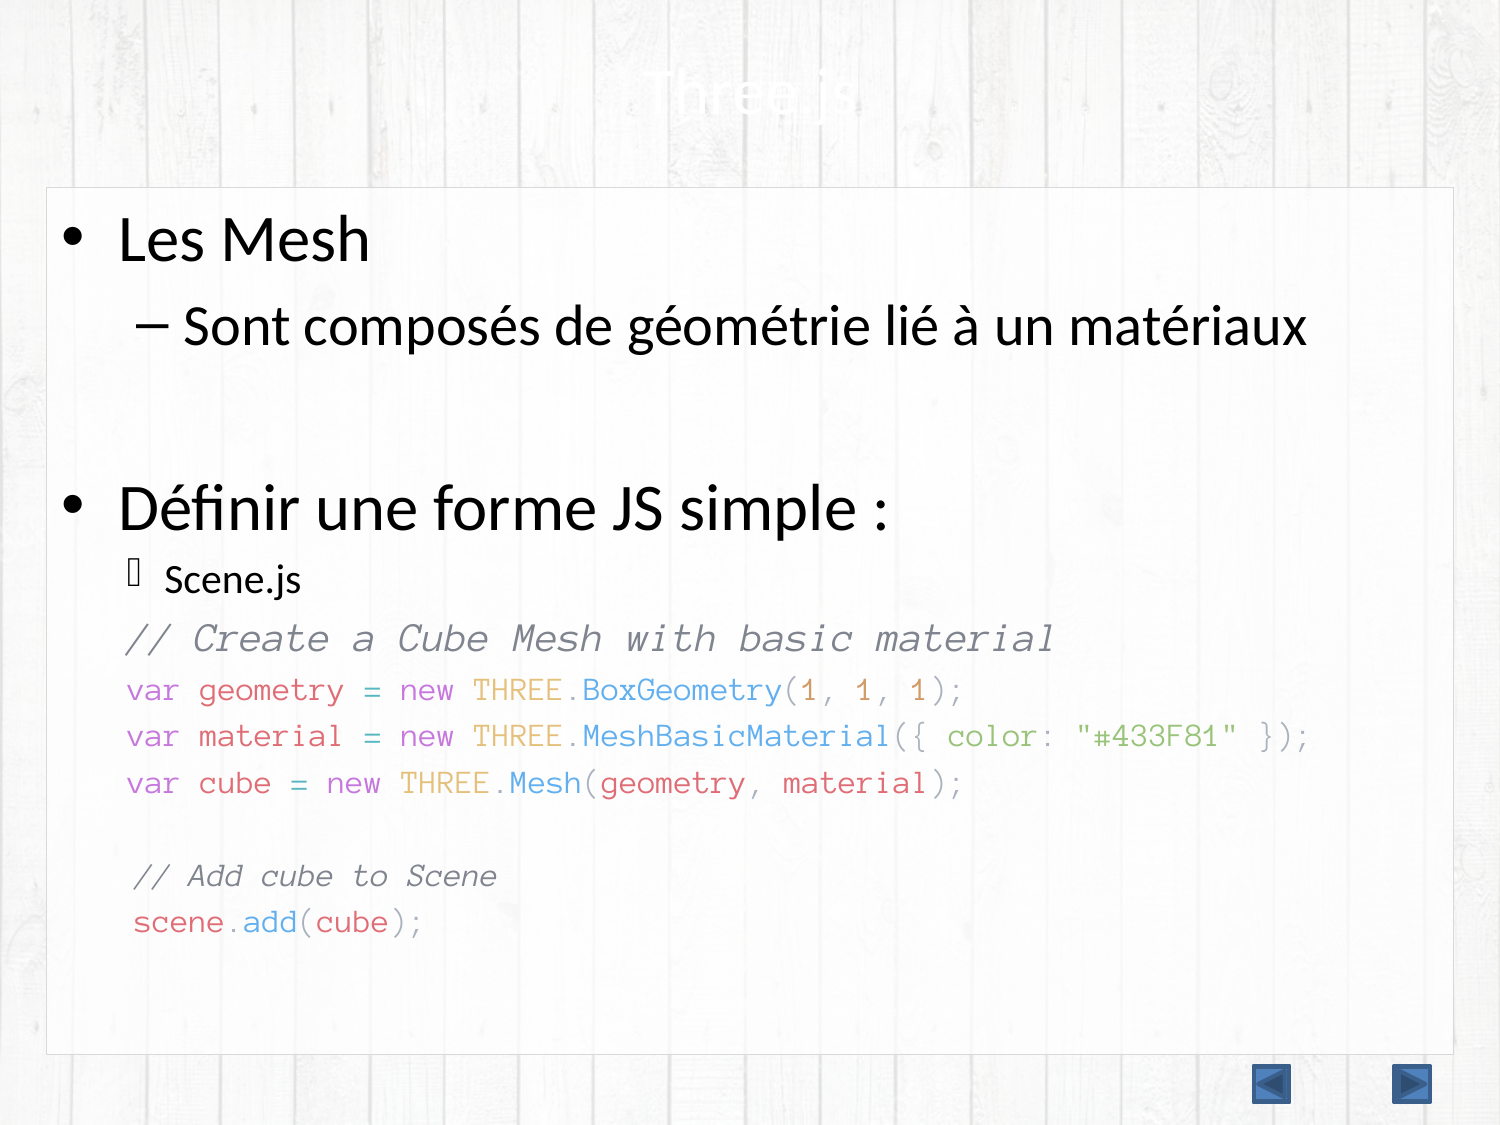

# Three.js
Les Mesh
Sont composés de géométrie lié à un matériaux

Définir une forme JS simple :
Scene.js
// Create a Cube Mesh with basic material
var geometry = new THREE.BoxGeometry(1, 1, 1);
var material = new THREE.MeshBasicMaterial({ color: "#433F81" });
var cube = new THREE.Mesh(geometry, material);

    // Add cube to Scene
    scene.add(cube);